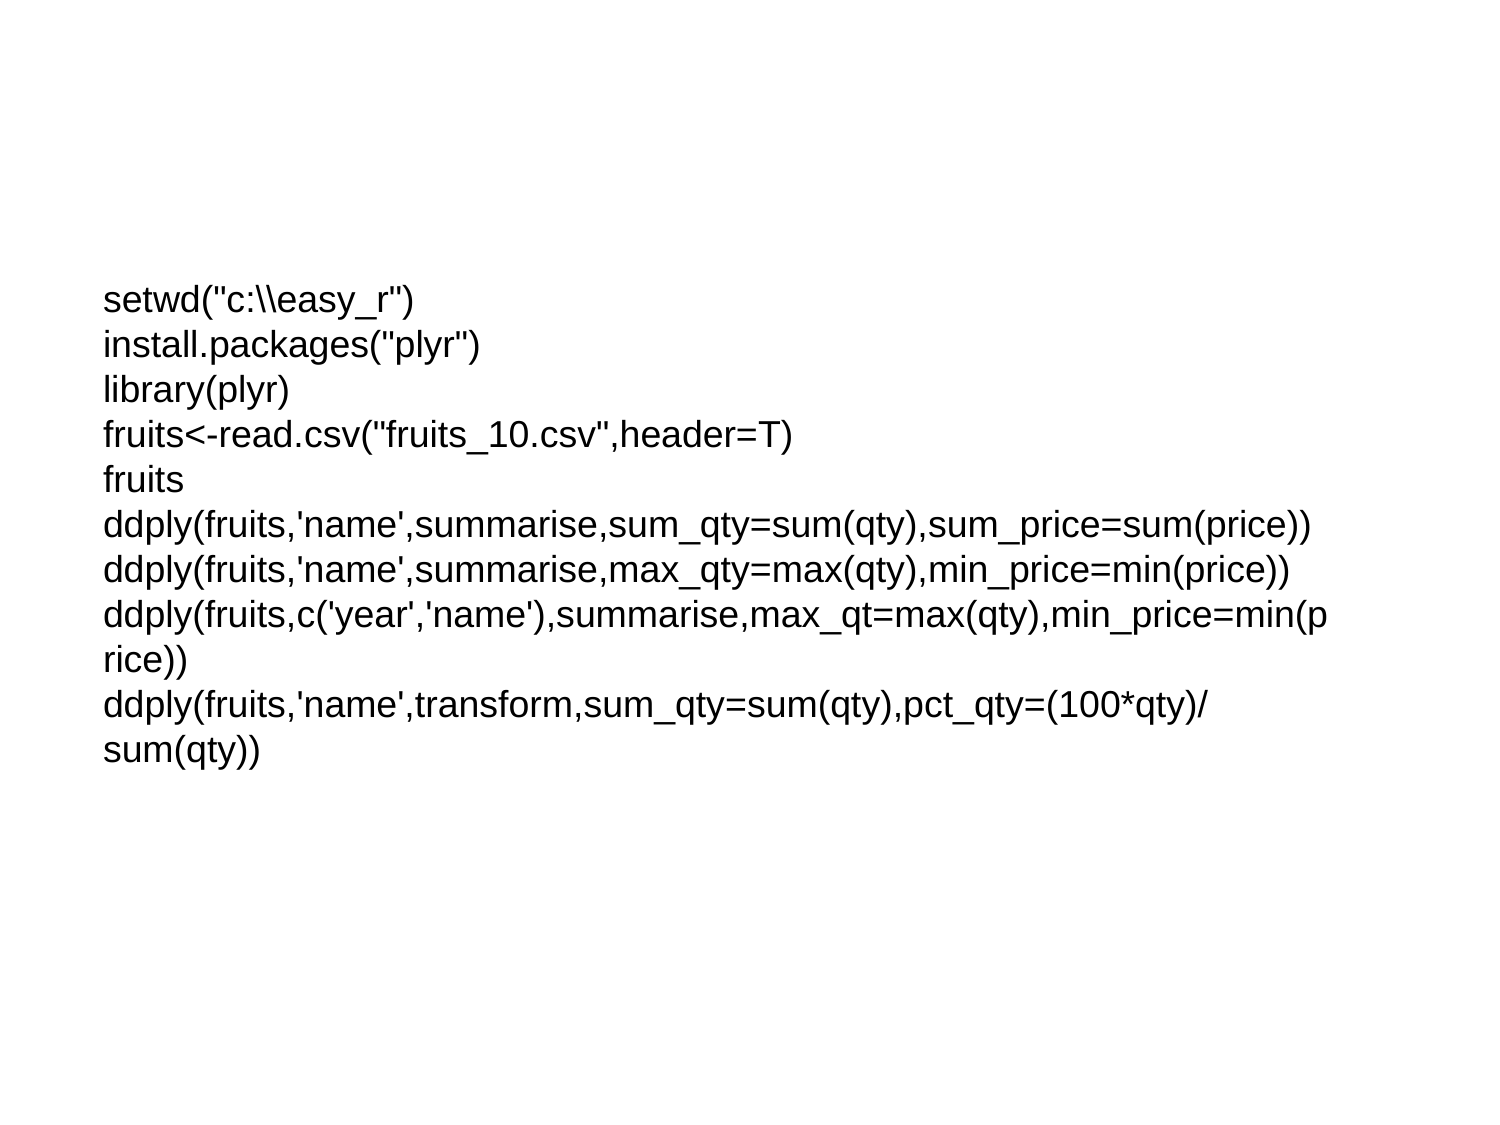

#
setwd("c:\\easy_r")
install.packages("plyr")
library(plyr)
fruits<-read.csv("fruits_10.csv",header=T)
fruits
ddply(fruits,'name',summarise,sum_qty=sum(qty),sum_price=sum(price))
ddply(fruits,'name',summarise,max_qty=max(qty),min_price=min(price))
ddply(fruits,c('year','name'),summarise,max_qt=max(qty),min_price=min(price))
ddply(fruits,'name',transform,sum_qty=sum(qty),pct_qty=(100*qty)/sum(qty))